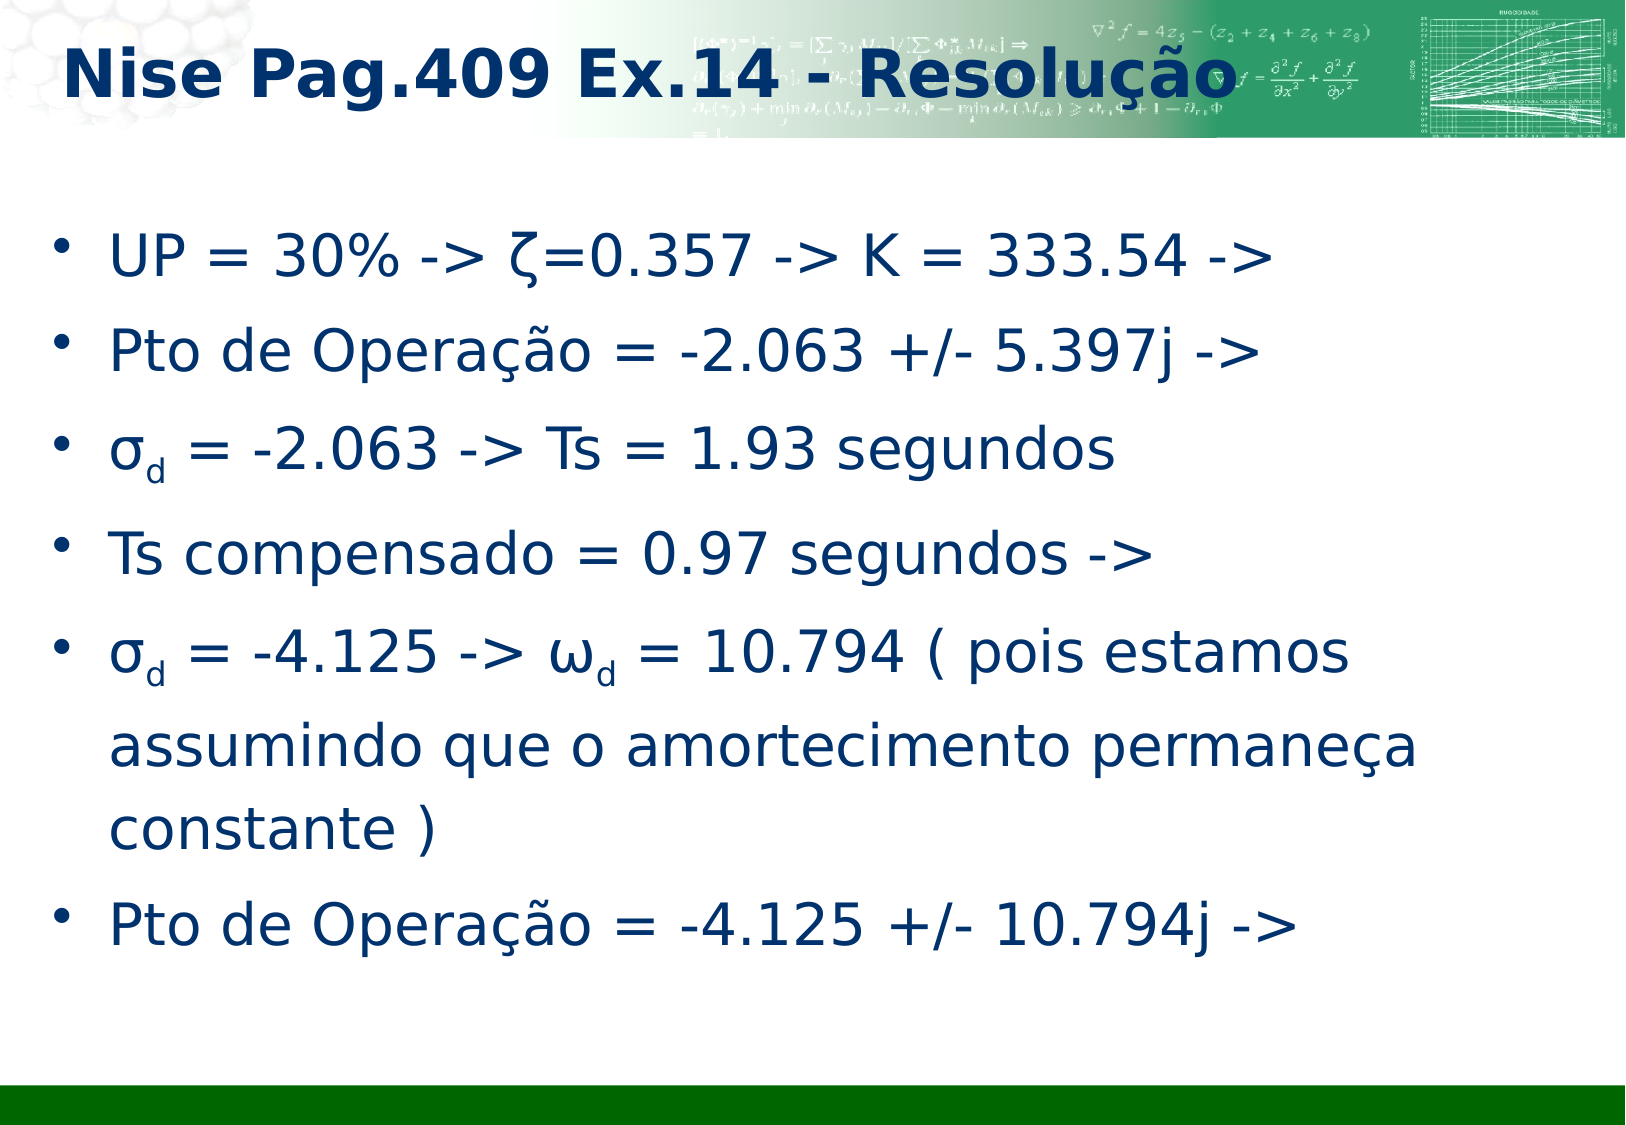

# Nise Pag.409 Ex.14 - Resolução
UP = 30% -> ζ=0.357 -> K = 333.54 ->
Pto de Operação = -2.063 +/- 5.397j ->
σd = -2.063 -> Ts = 1.93 segundos
Ts compensado = 0.97 segundos ->
σd = -4.125 -> ωd = 10.794 ( pois estamos assumindo que o amortecimento permaneça constante )
Pto de Operação = -4.125 +/- 10.794j ->